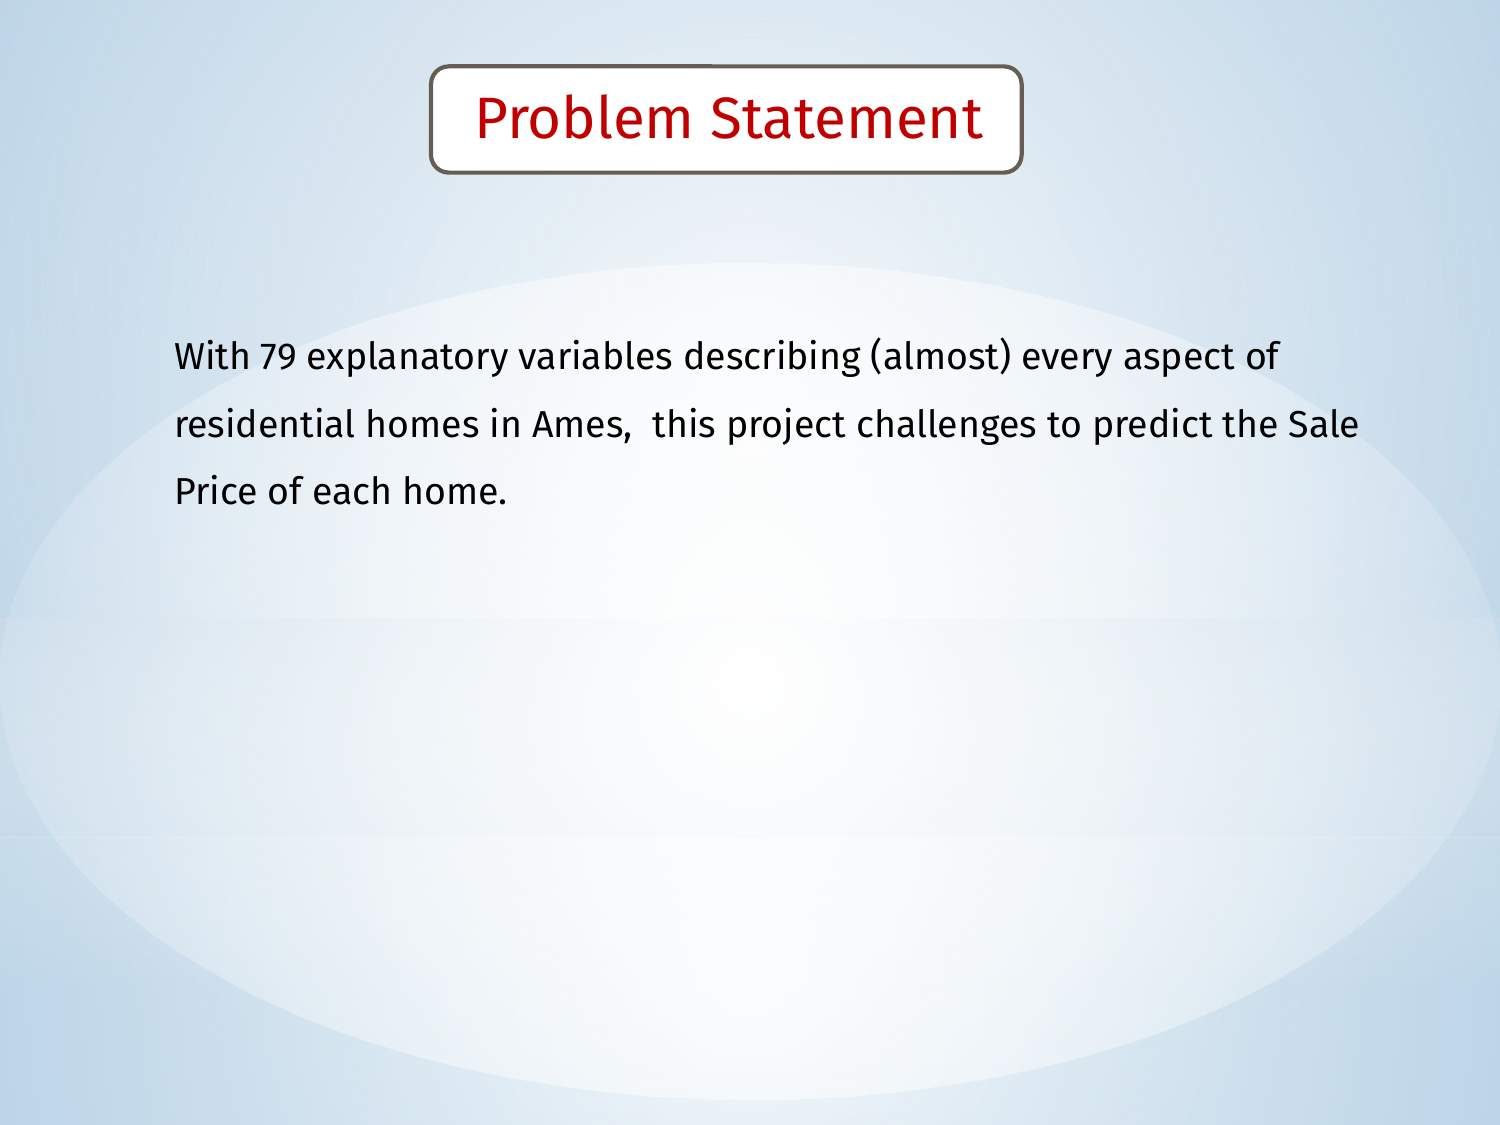

Problem Statement
With 79 explanatory variables describing (almost) every aspect of residential homes in Ames,  this project challenges to predict the Sale Price of each home.